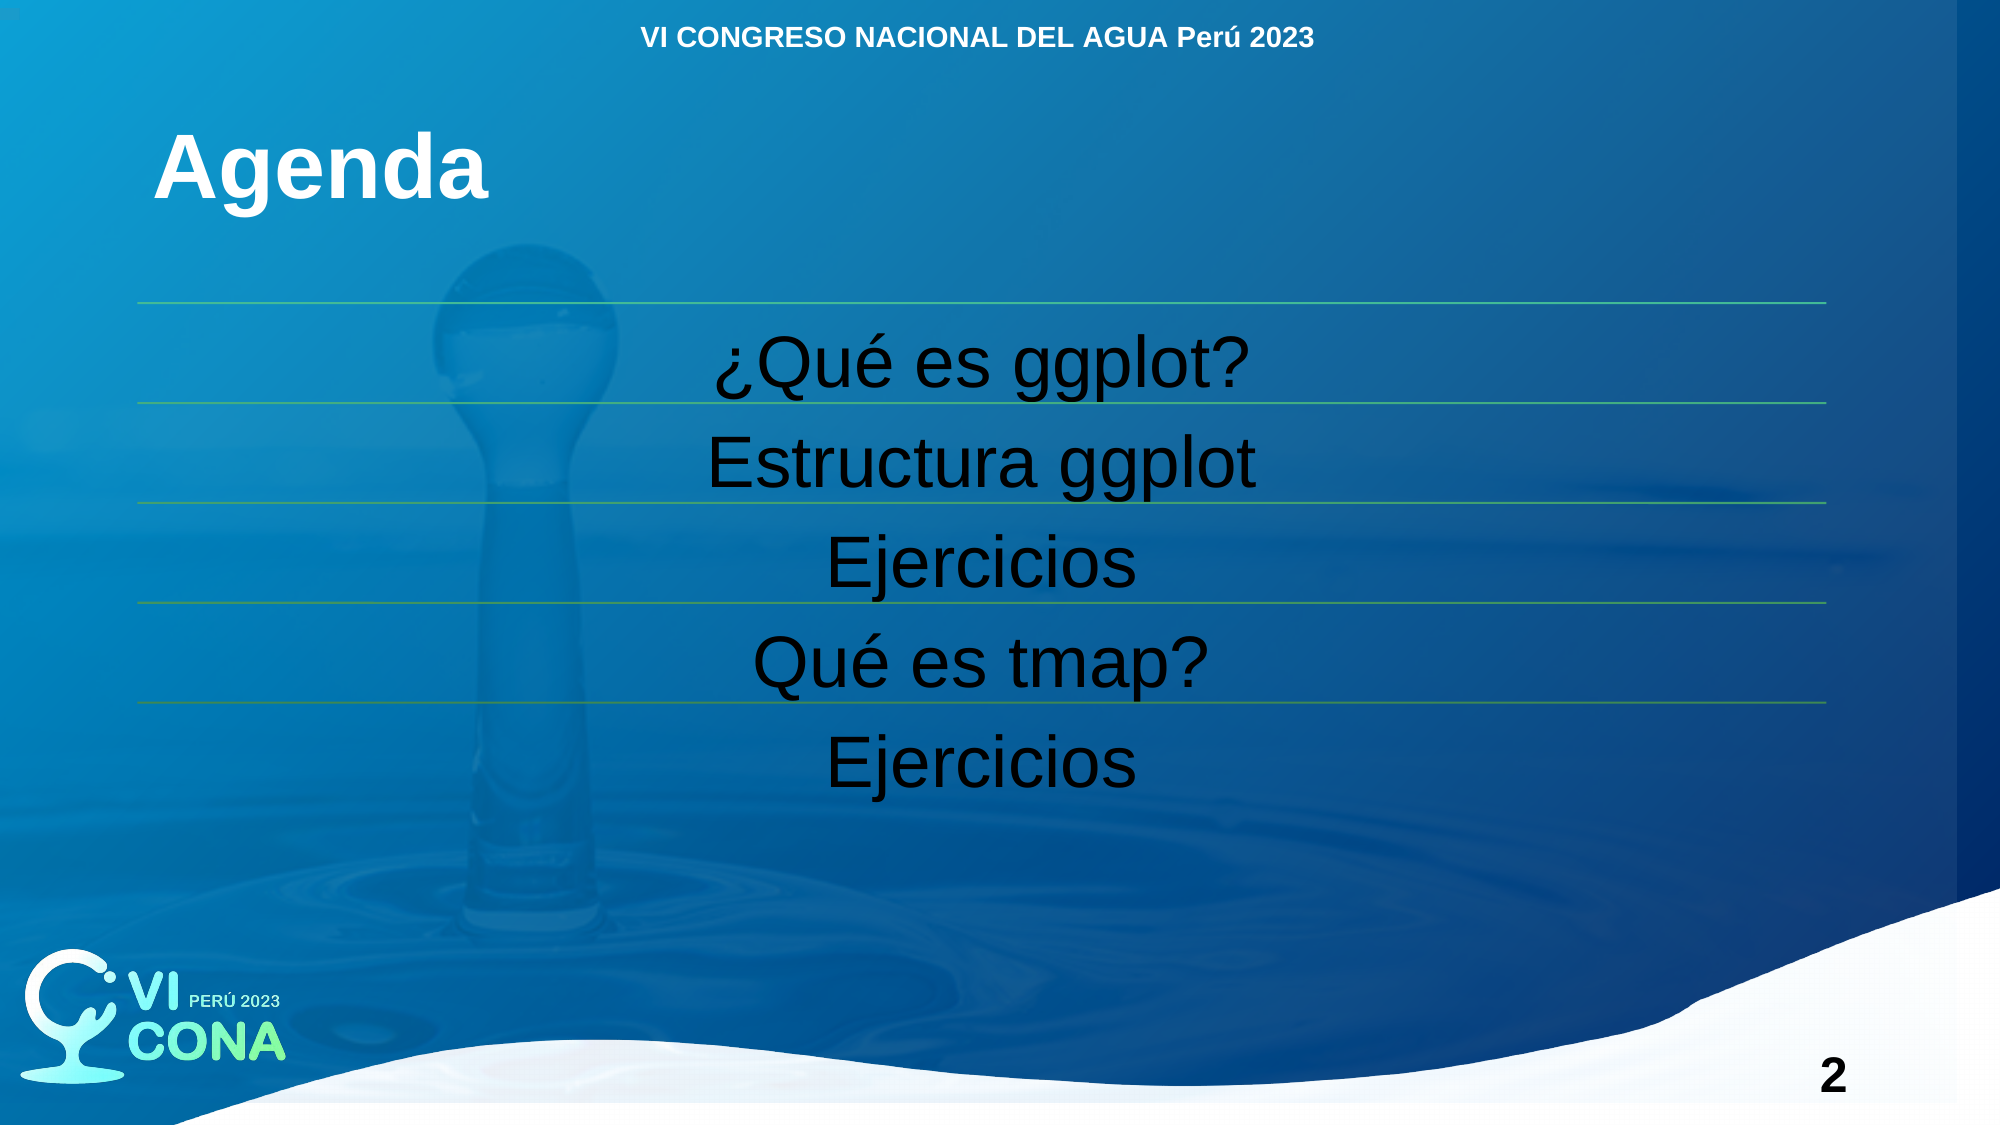

# Agenda
¿Qué es ggplot?
Estructura ggplot
Ejercicios
Qué es tmap?
Ejercicios
2